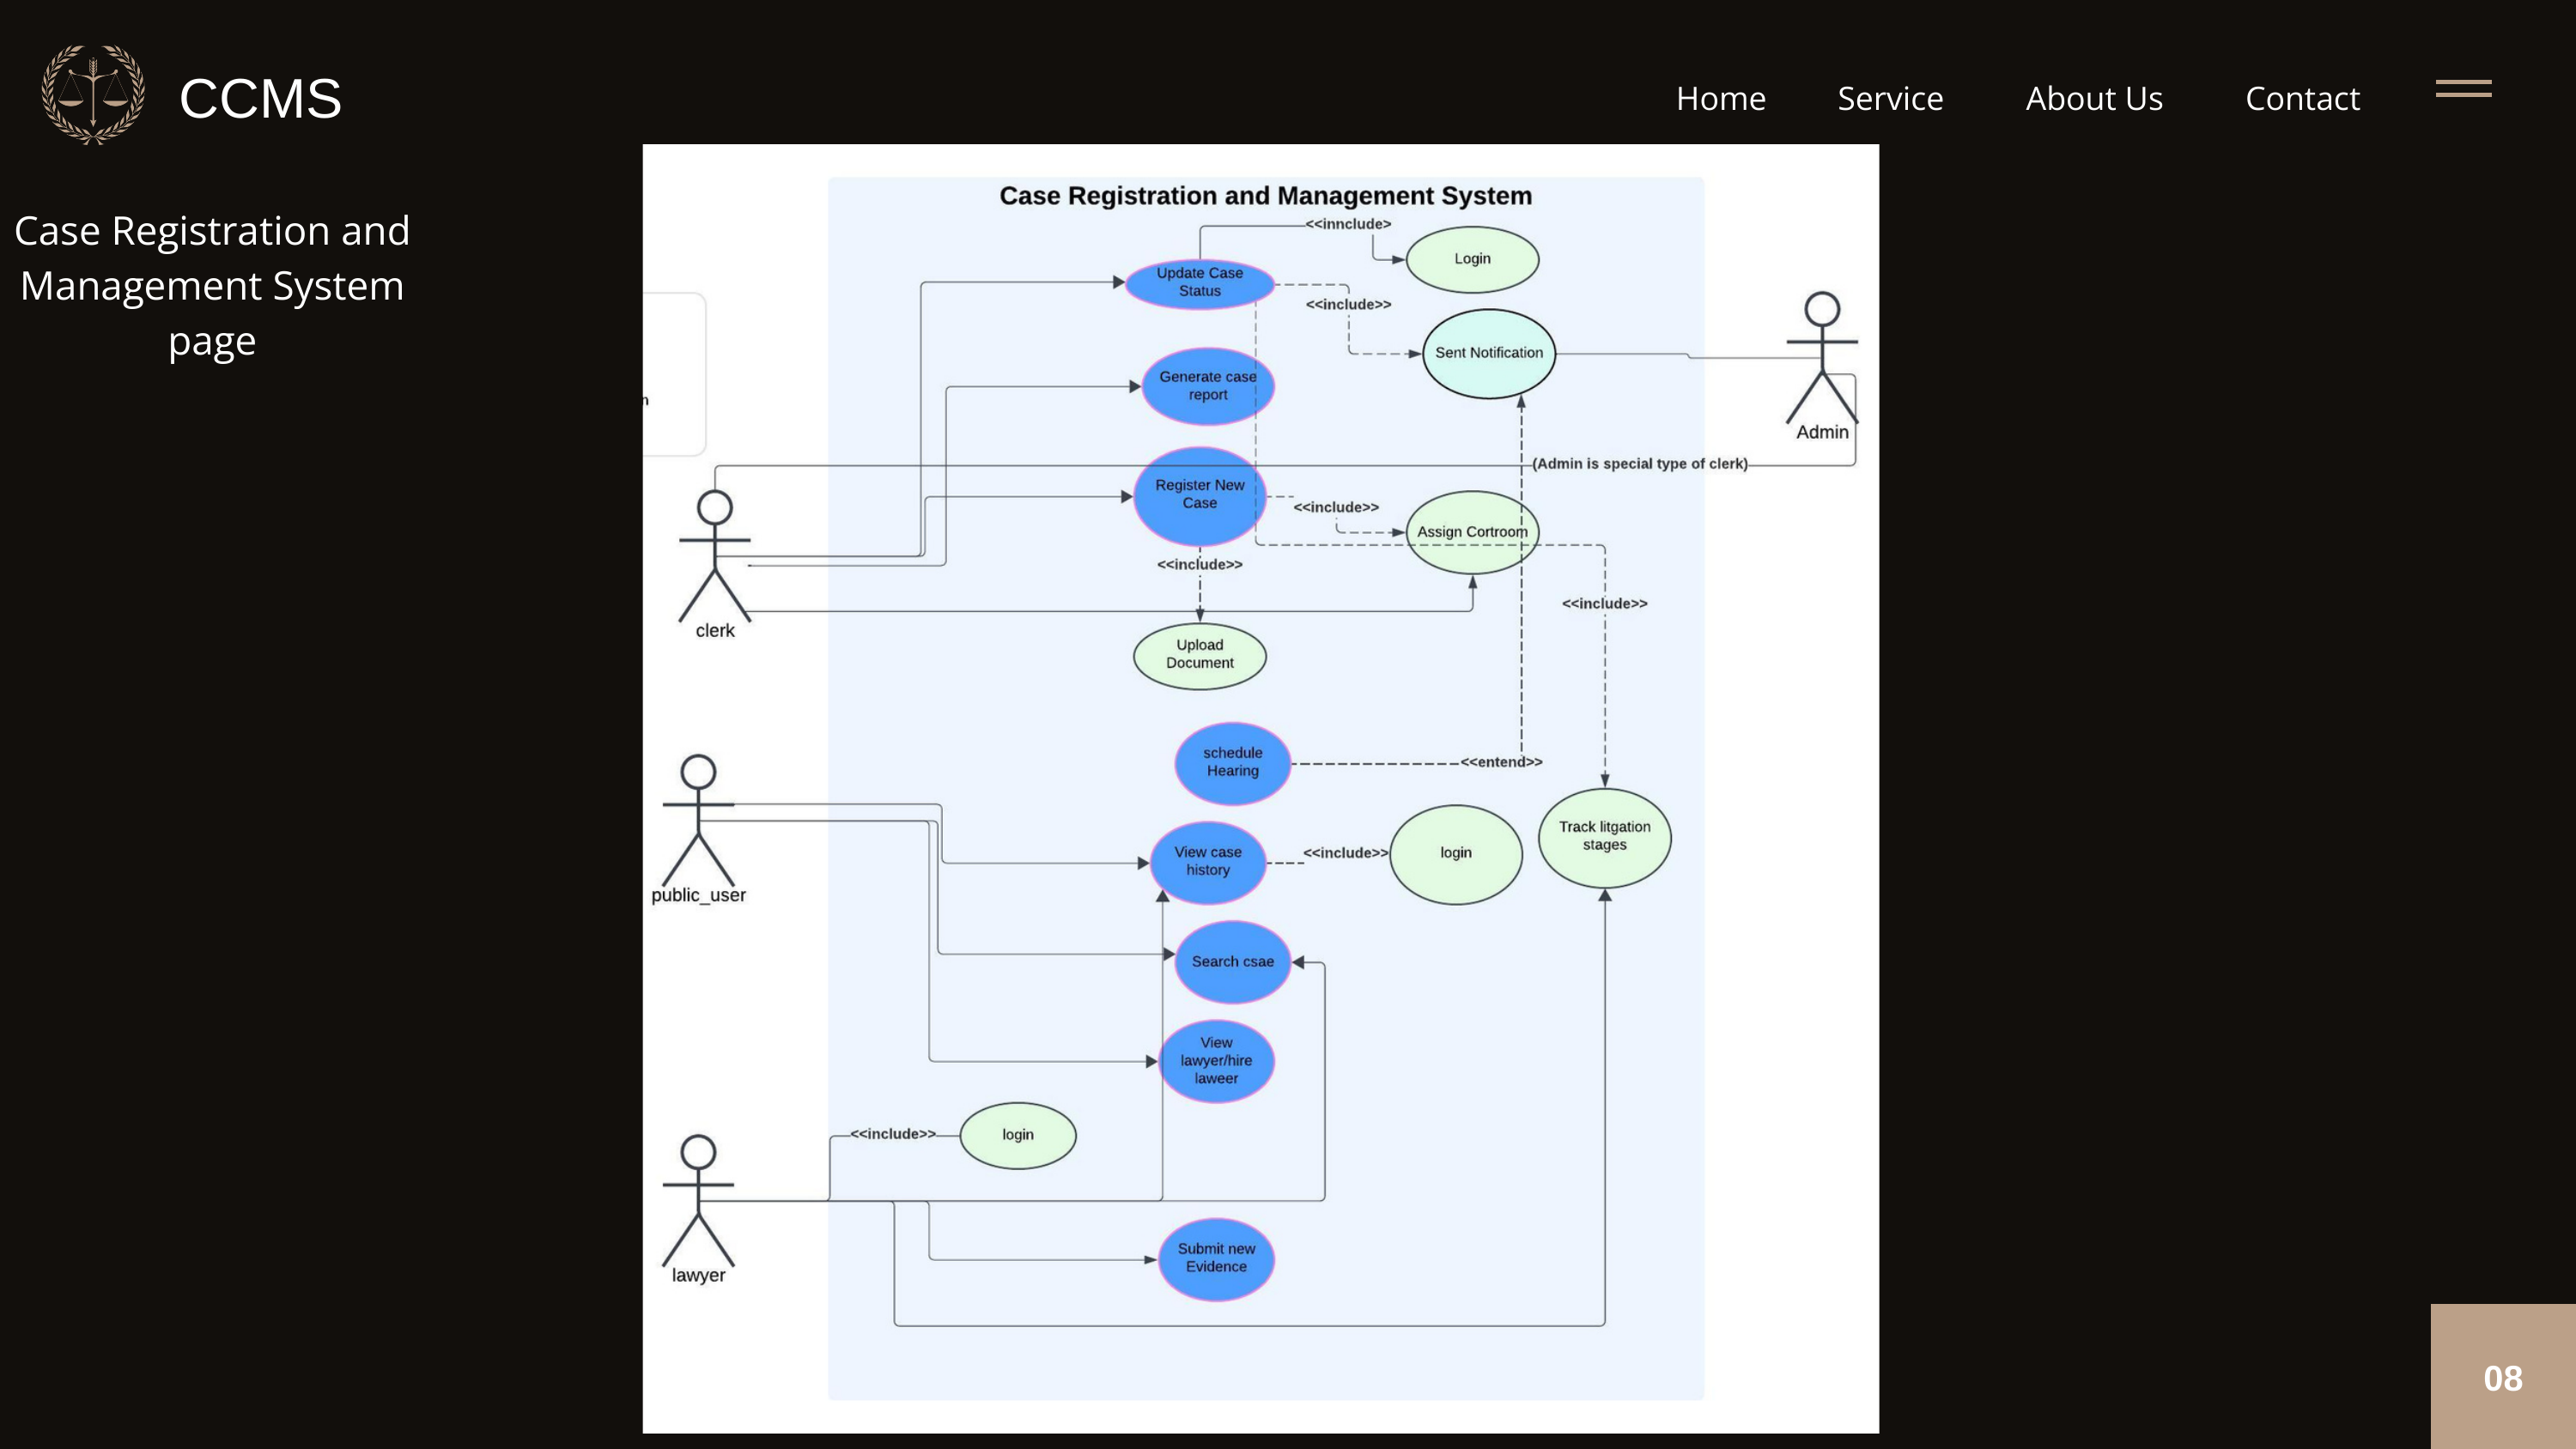

CCMS
Home
Service
About Us
Contact

Case Registration and Management System page

08